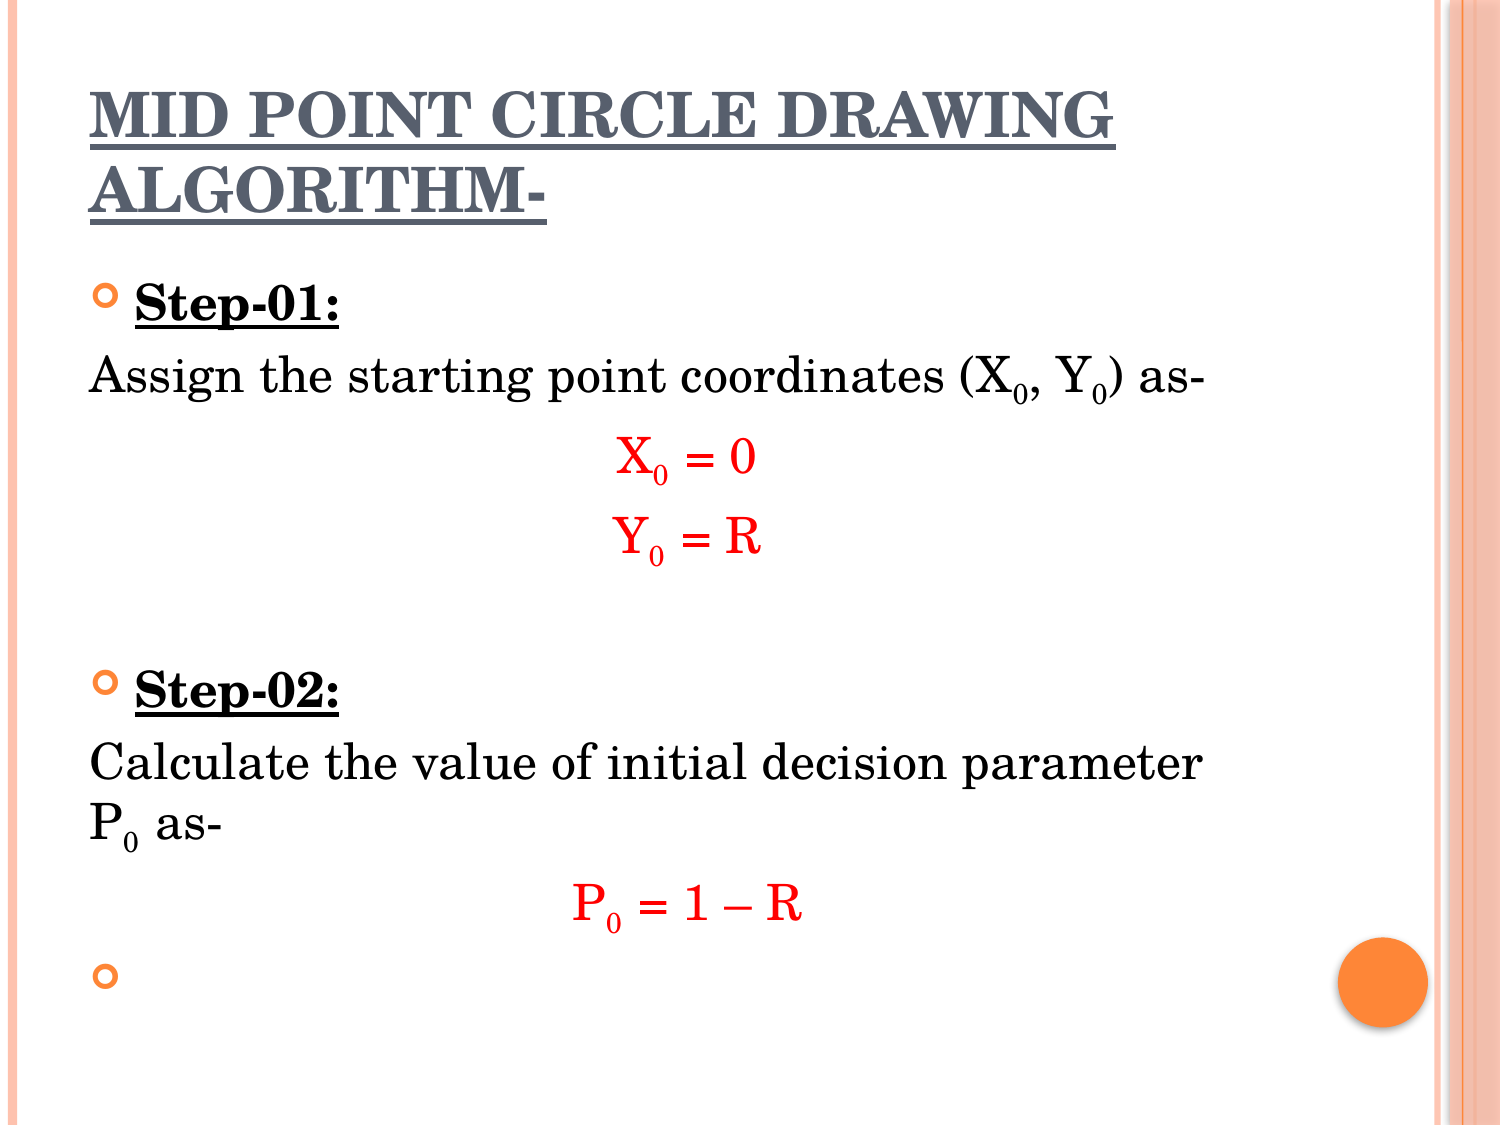

# Mid Point Circle Drawing Algorithm-
Step-01:
Assign the starting point coordinates (X0, Y0) as-
X0 = 0
Y0 = R

Step-02:
Calculate the value of initial decision parameter P0 as-
P0 = 1 – R